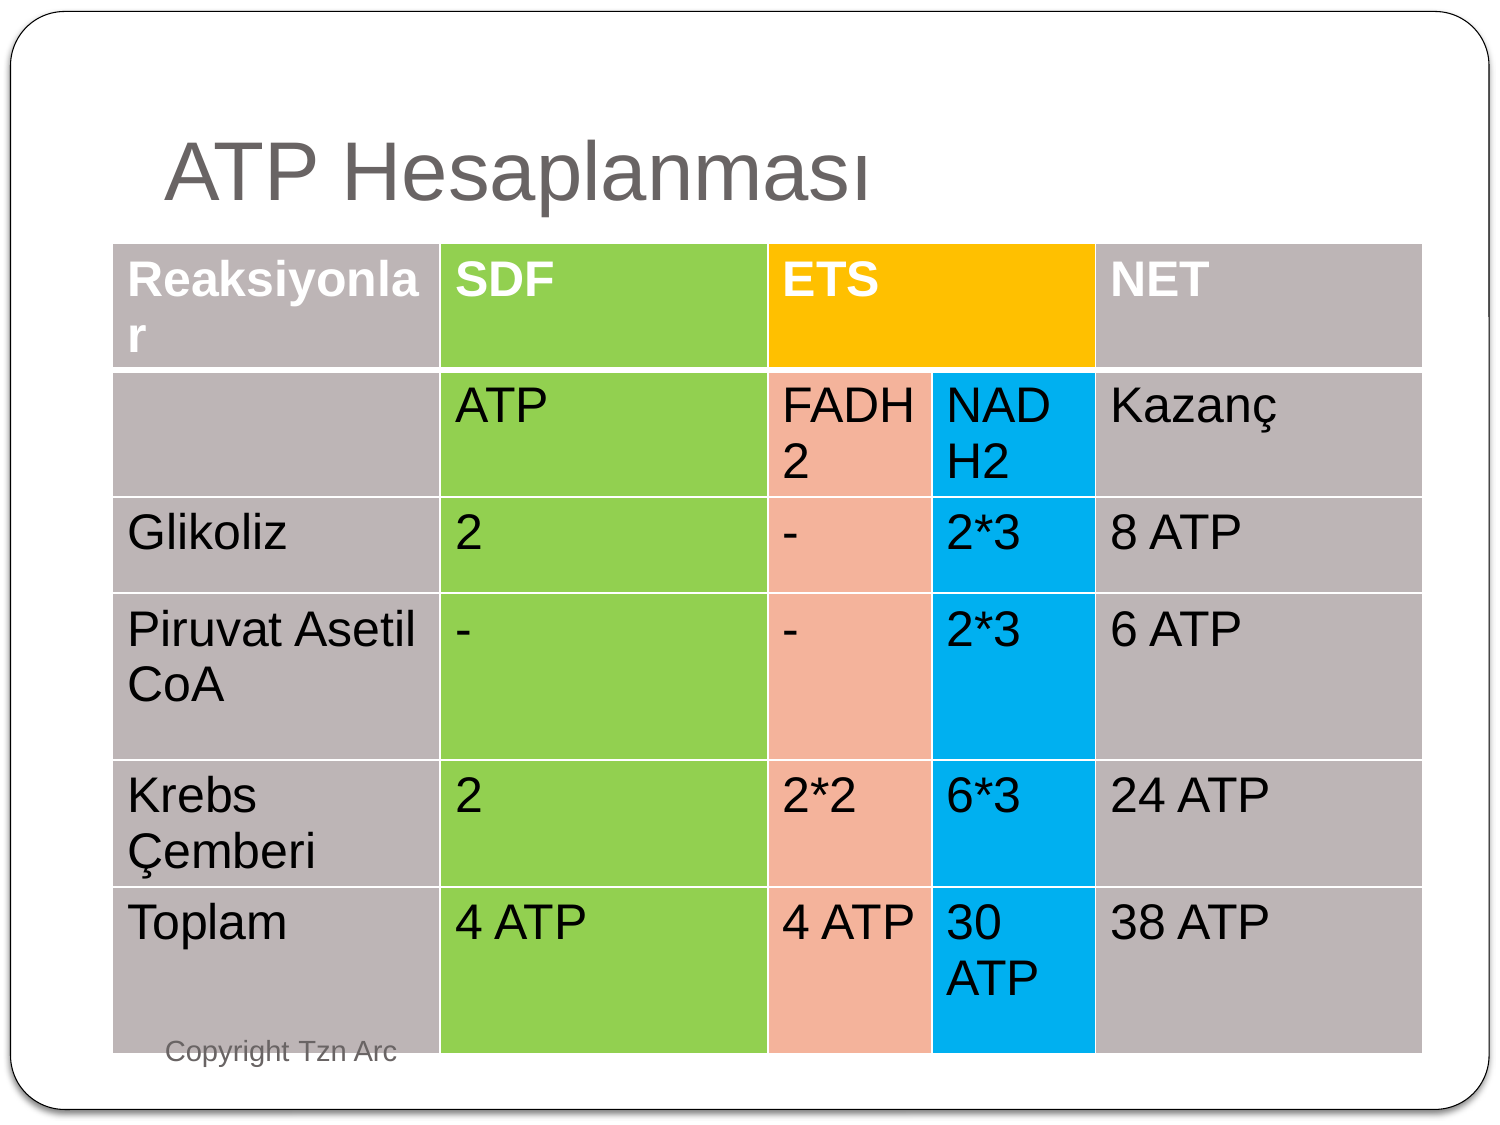

# ATP Hesaplanması
| Reaksiyonlar | SDF | ETS |  | NET |
| --- | --- | --- | --- | --- |
|  | ATP | FADH2 | NADH2 | Kazanç |
| Glikoliz | 2 | - | 2\*3 | 8 ATP |
| Piruvat Asetil CoA | - | - | 2\*3 | 6 ATP |
| Krebs Çemberi | 2 | 2\*2 | 6\*3 | 24 ATP |
| Toplam | 4 ATP | 4 ATP | 30 ATP | 38 ATP |
Copyright Tzn Arc